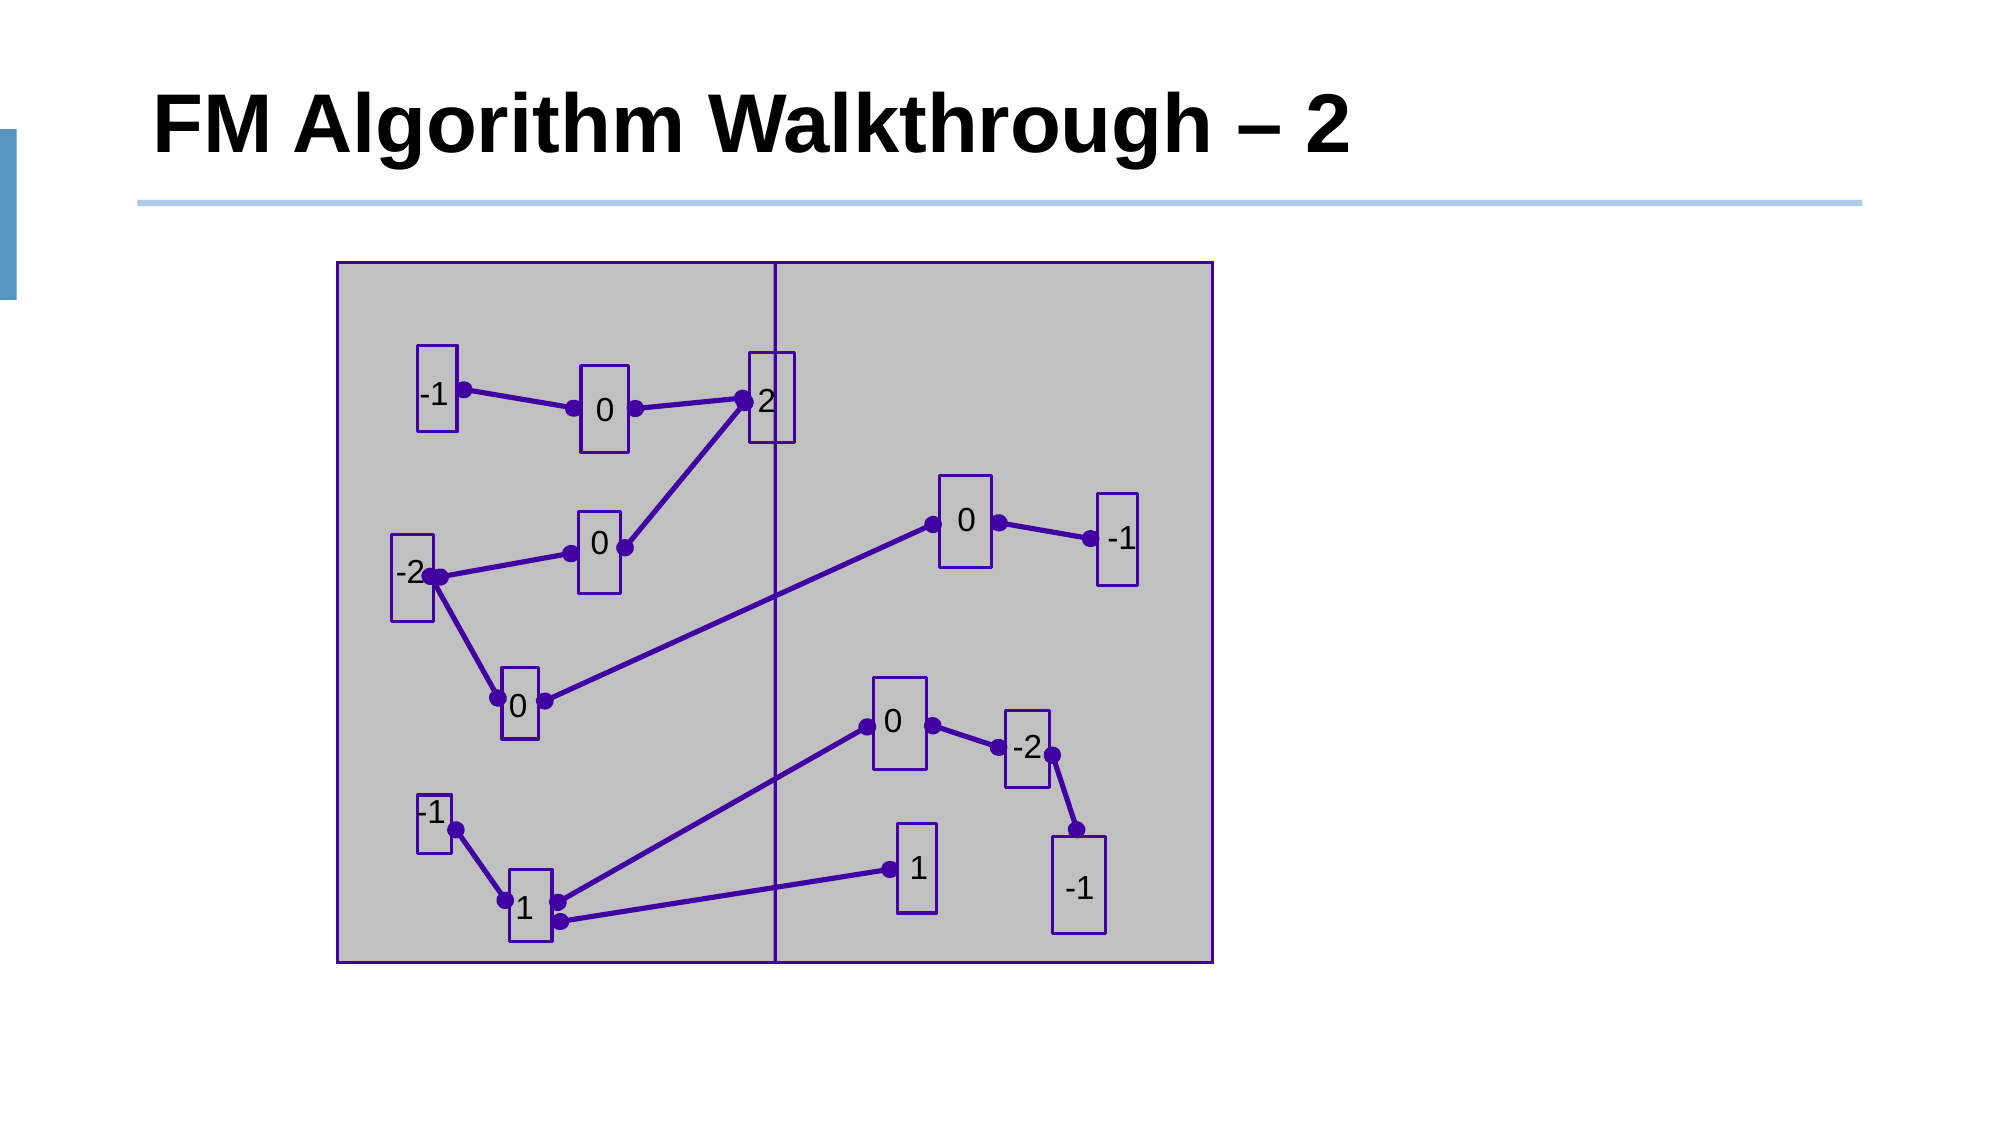

# FM Algorithm Walkthrough – 2

-1
2

0

0

-1

0

-2

0
0

-2

-1

1

-1

1